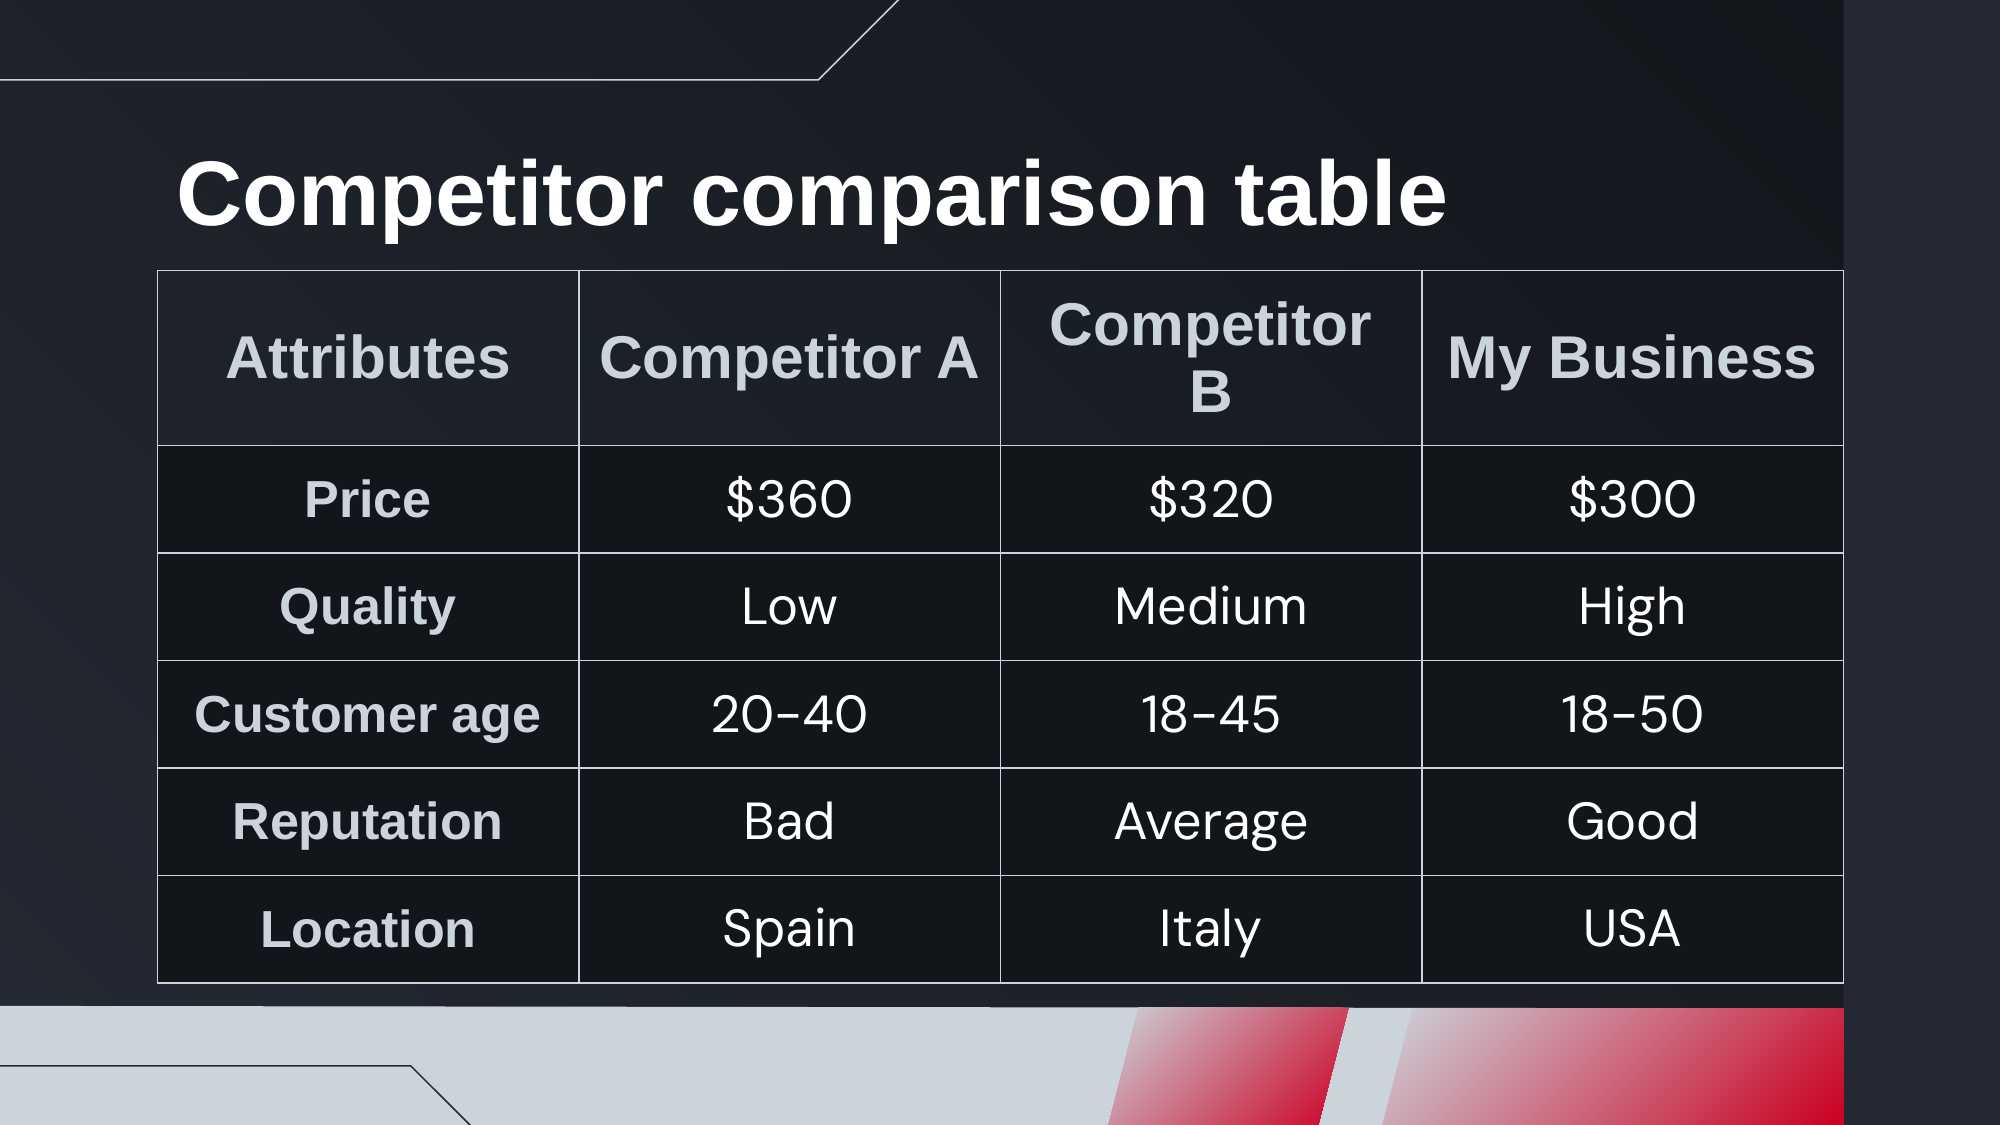

# Competitor comparison table
| Attributes | Competitor A | Competitor B | My Business |
| --- | --- | --- | --- |
| Price | $360 | $320 | $300 |
| Quality | Low | Medium | High |
| Customer age | 20-40 | 18-45 | 18-50 |
| Reputation | Bad | Average | Good |
| Location | Spain | Italy | USA |